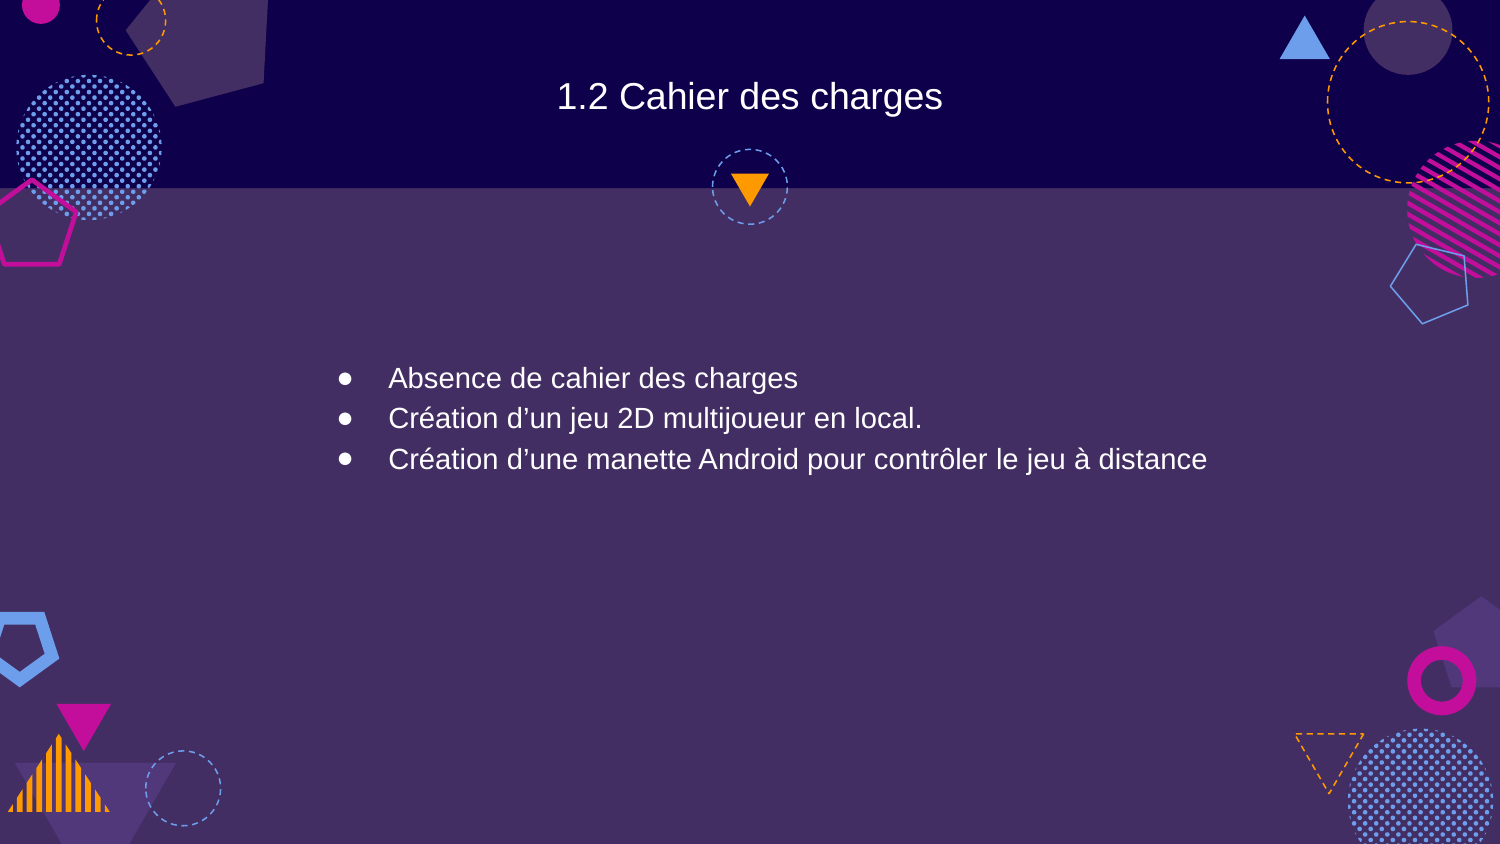

# 1.2 Cahier des charges
Absence de cahier des charges
Création d’un jeu 2D multijoueur en local.
Création d’une manette Android pour contrôler le jeu à distance